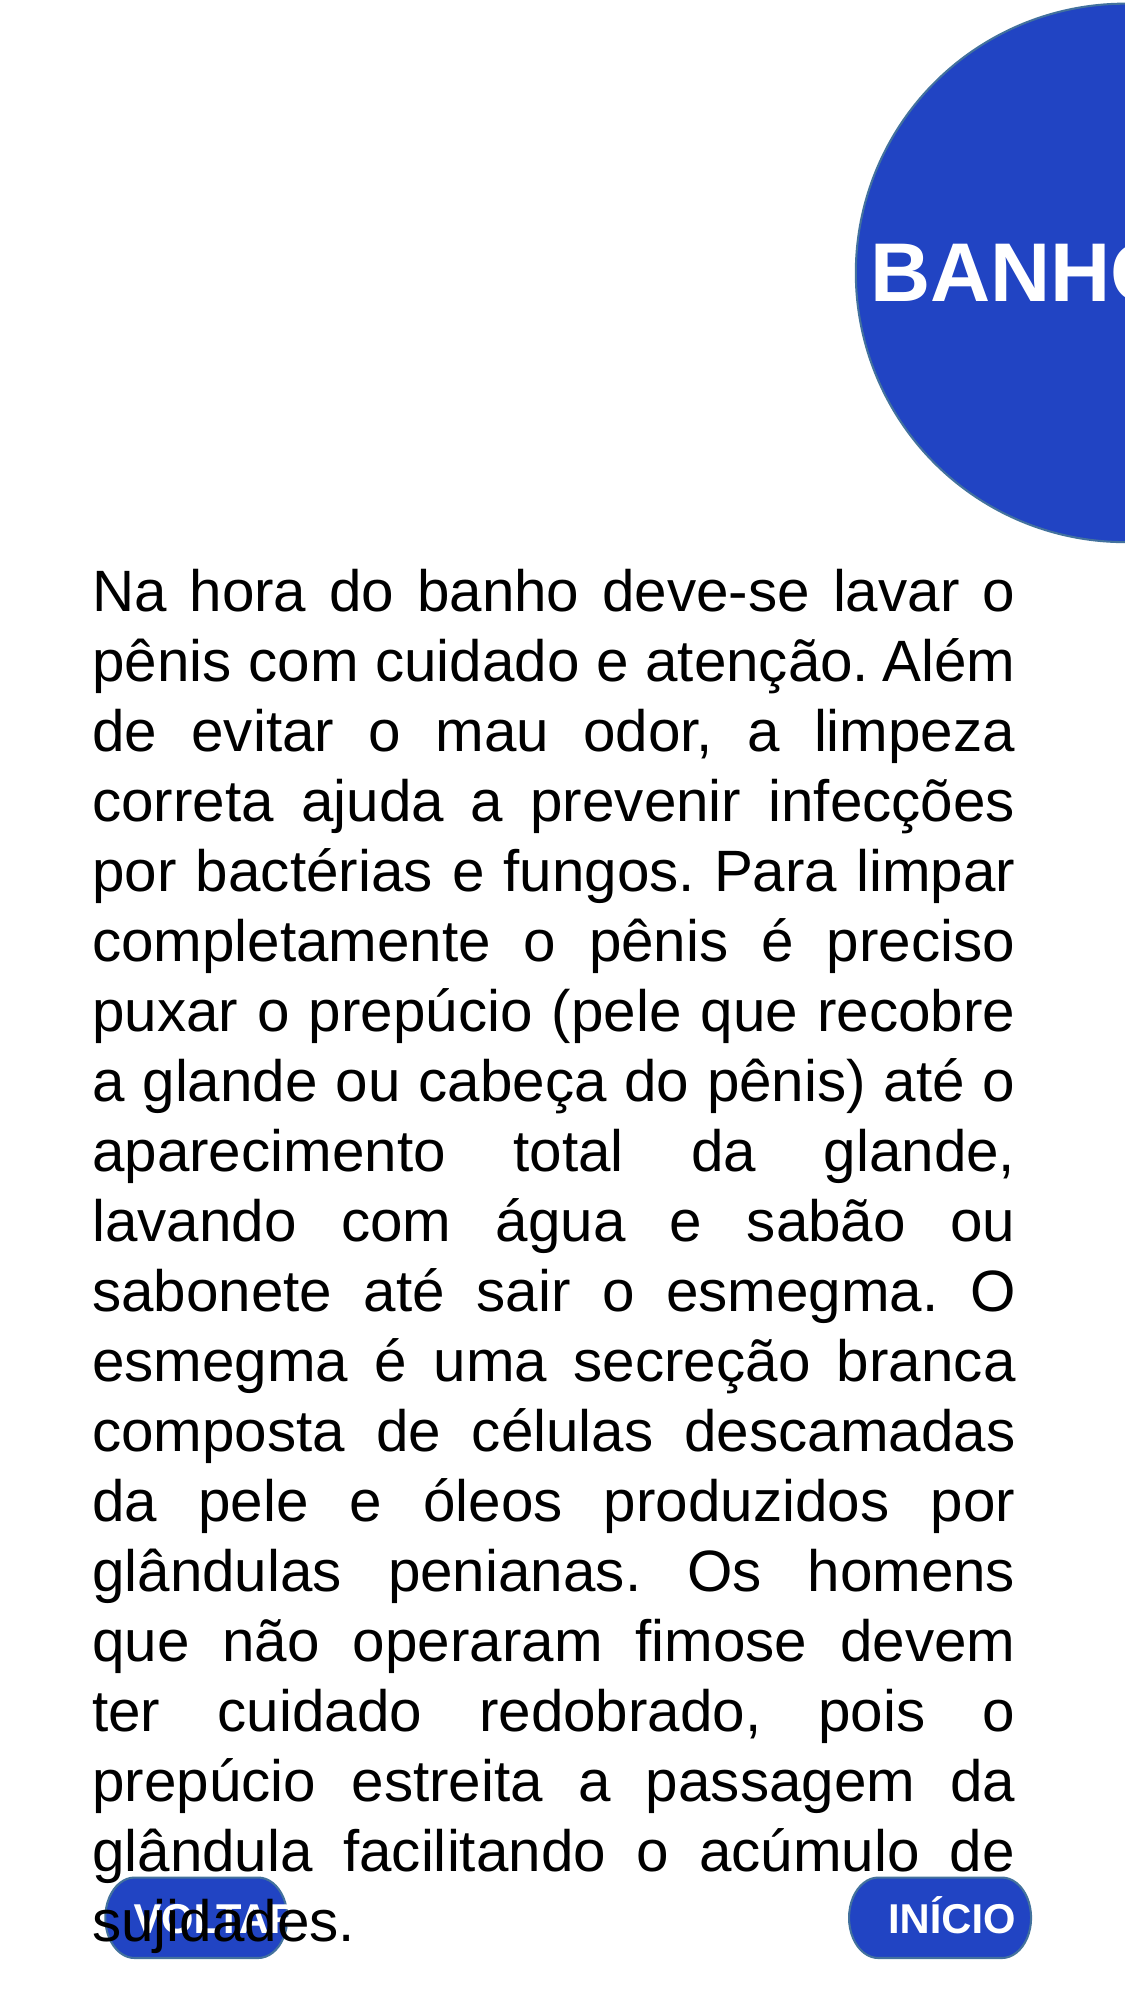

BANHO
Na hora do banho deve-se lavar o pênis com cuidado e atenção. Além de evitar o mau odor, a limpeza correta ajuda a prevenir infecções por bactérias e fungos. Para limpar completamente o pênis é preciso puxar o prepúcio (pele que recobre a glande ou cabeça do pênis) até o aparecimento total da glande, lavando com água e sabão ou sabonete até sair o esmegma. O esmegma é uma secreção branca composta de células descamadas da pele e óleos produzidos por glândulas penianas. Os homens que não operaram fimose devem ter cuidado redobrado, pois o prepúcio estreita a passagem da glândula facilitando o acúmulo de sujidades.
REFERÊNCIAS

VOLTAR
INÍCIO